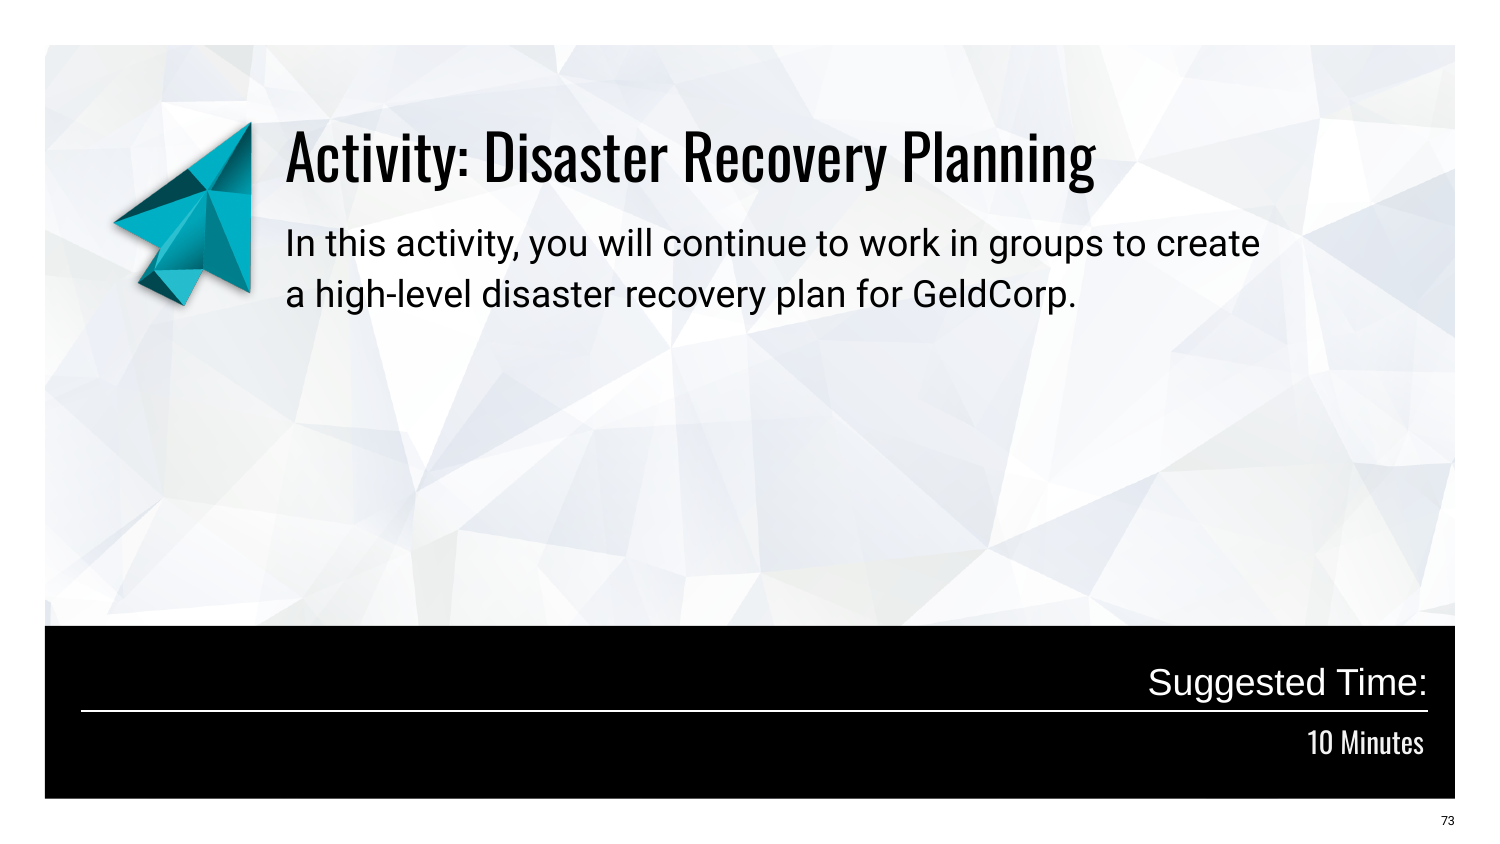

# Activity: Disaster Recovery Planning
In this activity, you will continue to work in groups to create
a high-level disaster recovery plan for GeldCorp.

10 Minutes

73